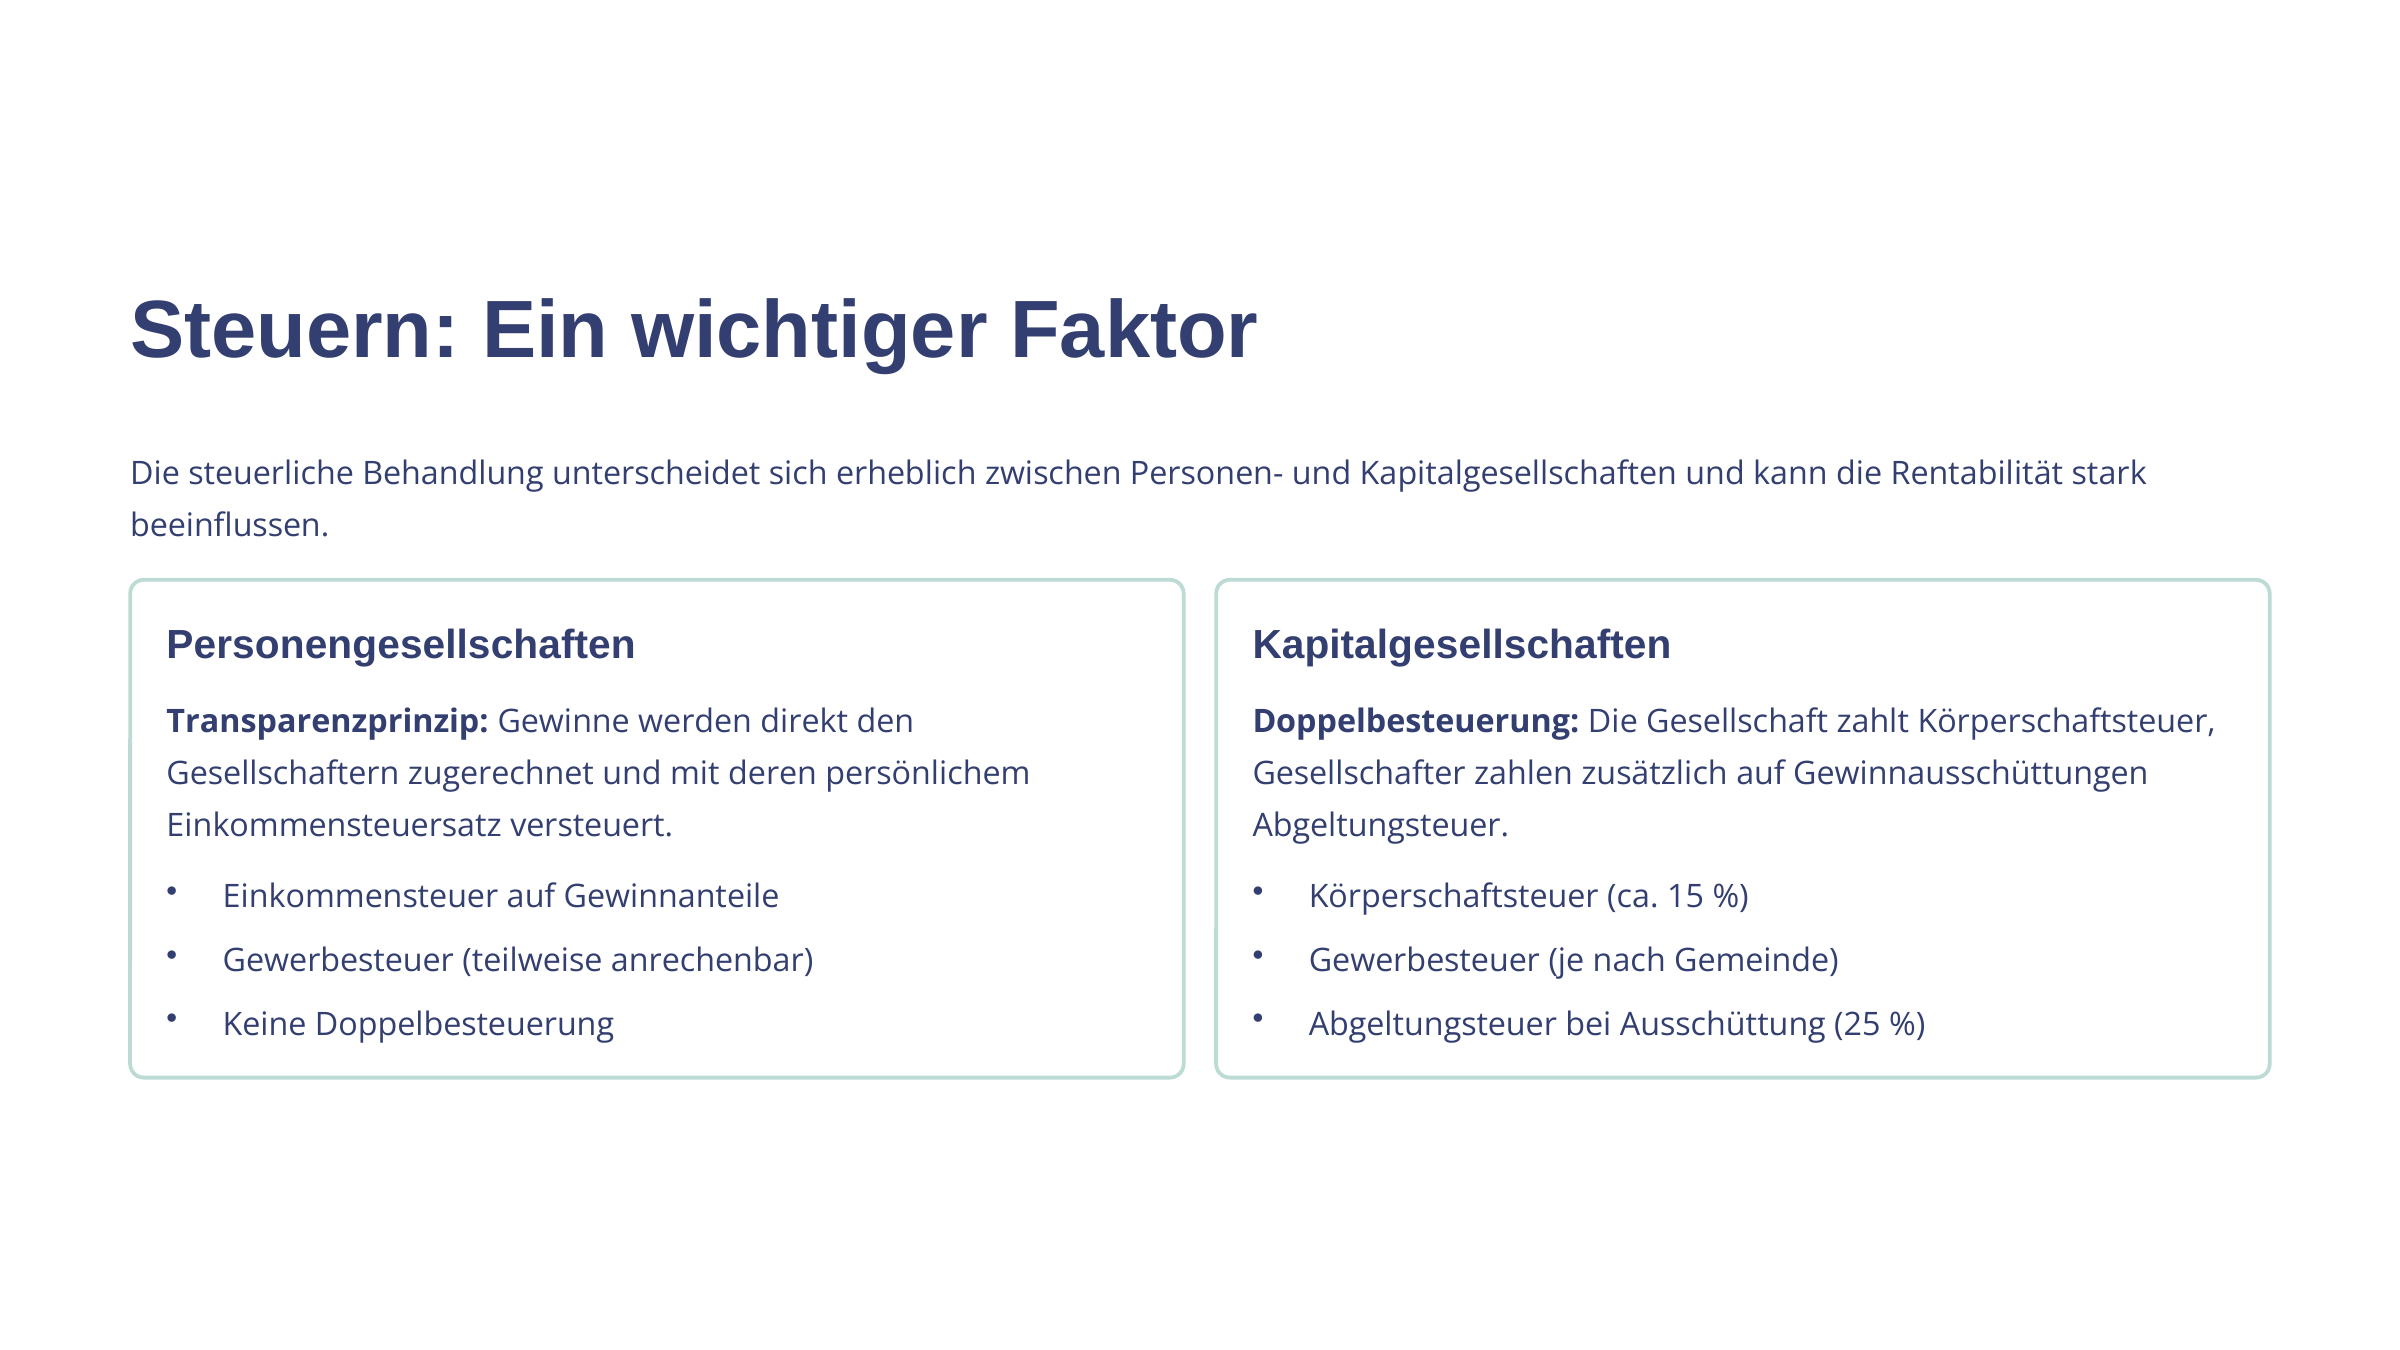

Steuern: Ein wichtiger Faktor
Die steuerliche Behandlung unterscheidet sich erheblich zwischen Personen- und Kapitalgesellschaften und kann die Rentabilität stark beeinflussen.

Personengesellschaften
Kapitalgesellschaften
Transparenzprinzip: Gewinne werden direkt den Gesellschaftern zugerechnet und mit deren persönlichem Einkommensteuersatz versteuert.
Doppelbesteuerung: Die Gesellschaft zahlt Körperschaftsteuer, Gesellschafter zahlen zusätzlich auf Gewinnausschüttungen Abgeltungsteuer.
Einkommensteuer auf Gewinnanteile
Körperschaftsteuer (ca. 15 %)
Gewerbesteuer (teilweise anrechenbar)
Gewerbesteuer (je nach Gemeinde)
Keine Doppelbesteuerung
Abgeltungsteuer bei Ausschüttung (25 %)